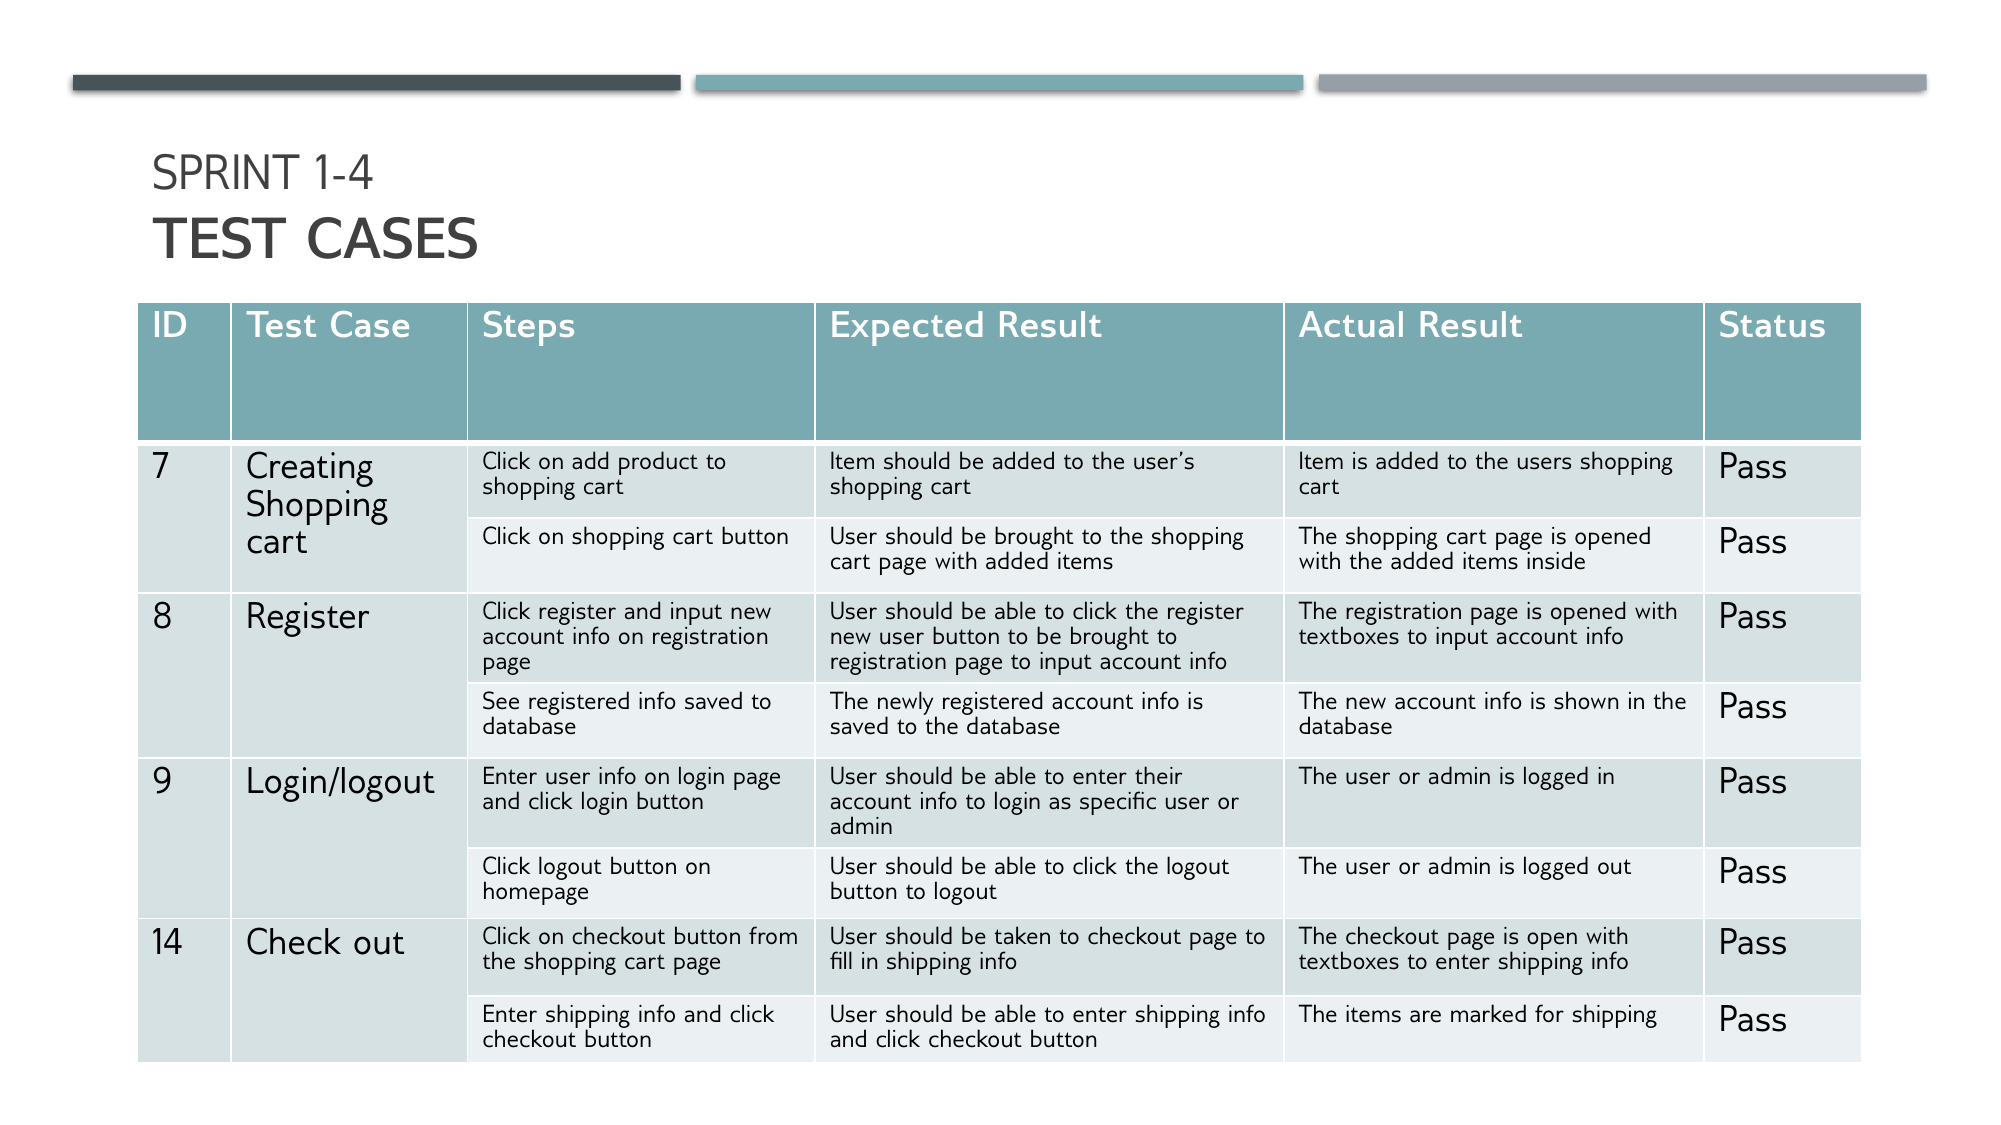

# Sprint 1-4 Test Cases
| ID | Test Case | Steps | Expected Result | Actual Result | Status |
| --- | --- | --- | --- | --- | --- |
| 7 | Creating Shopping cart | Click on add product to shopping cart | Item should be added to the user’s shopping cart | Item is added to the users shopping cart | Pass |
|  |  | Click on shopping cart button | User should be brought to the shopping cart page with added items | The shopping cart page is opened with the added items inside | Pass |
| 8 | Register | Click register and input new account info on registration page | User should be able to click the register new user button to be brought to registration page to input account info | The registration page is opened with textboxes to input account info | Pass |
|  |  | See registered info saved to database | The newly registered account info is saved to the database | The new account info is shown in the database | Pass |
| 9 | Login/logout | Enter user info on login page and click login button | User should be able to enter their account info to login as specific user or admin | The user or admin is logged in | Pass |
|  |  | Click logout button on homepage | User should be able to click the logout button to logout | The user or admin is logged out | Pass |
| 14 | Check out | Click on checkout button from the shopping cart page | User should be taken to checkout page to fill in shipping info | The checkout page is open with textboxes to enter shipping info | Pass |
|  |  | Enter shipping info and click checkout button | User should be able to enter shipping info and click checkout button | The items are marked for shipping | Pass |